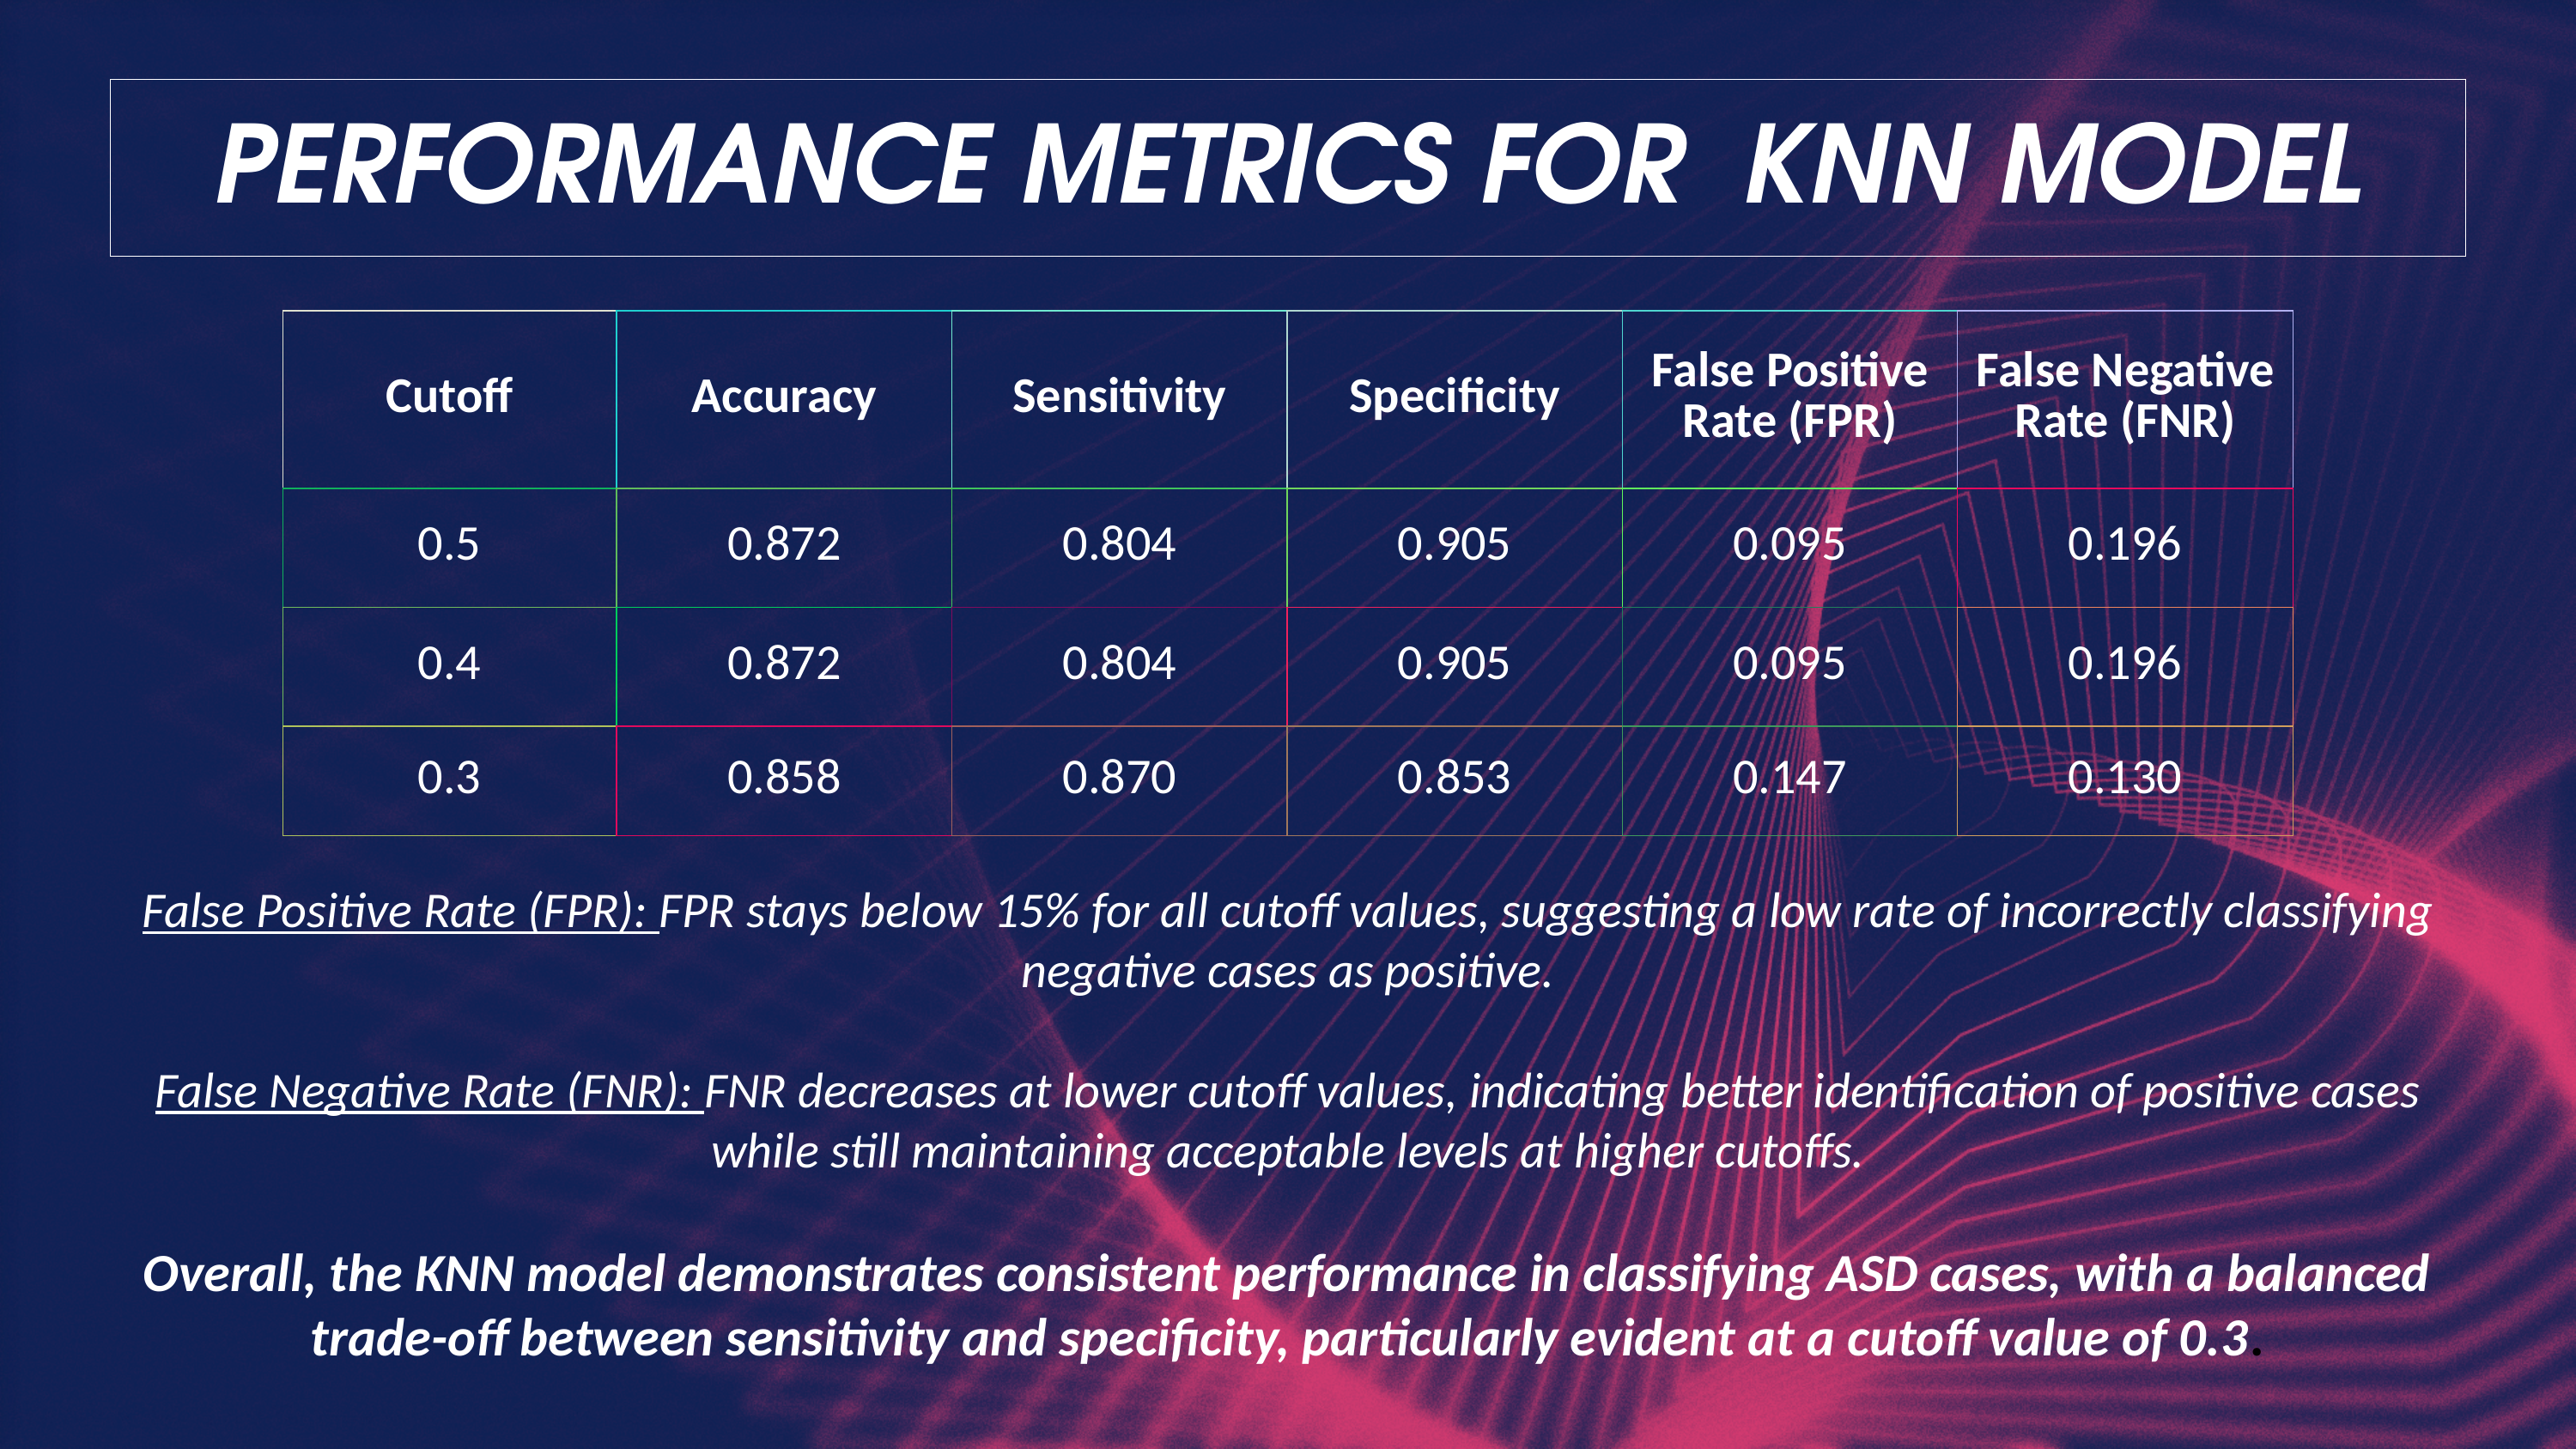

PERFORMANCE METRICS FOR  KNN MODEL
| Cutoff | Accuracy | Sensitivity | Specificity | False Positive Rate (FPR) | False Negative Rate (FNR) |
| --- | --- | --- | --- | --- | --- |
| 0.5 | 0.872 | 0.804 | 0.905 | 0.095 | 0.196 |
| 0.4 | 0.872 | 0.804 | 0.905 | 0.095 | 0.196 |
| 0.3 | 0.858 | 0.870 | 0.853 | 0.147 | 0.130 |
False Positive Rate (FPR): FPR stays below 15% for all cutoff values, suggesting a low rate of incorrectly classifying negative cases as positive.

False Negative Rate (FNR): FNR decreases at lower cutoff values, indicating better identification of positive cases while still maintaining acceptable levels at higher cutoffs.

Overall, the KNN model demonstrates consistent performance in classifying ASD cases, with a balanced trade-off between sensitivity and specificity, particularly evident at a cutoff value of 0.3.